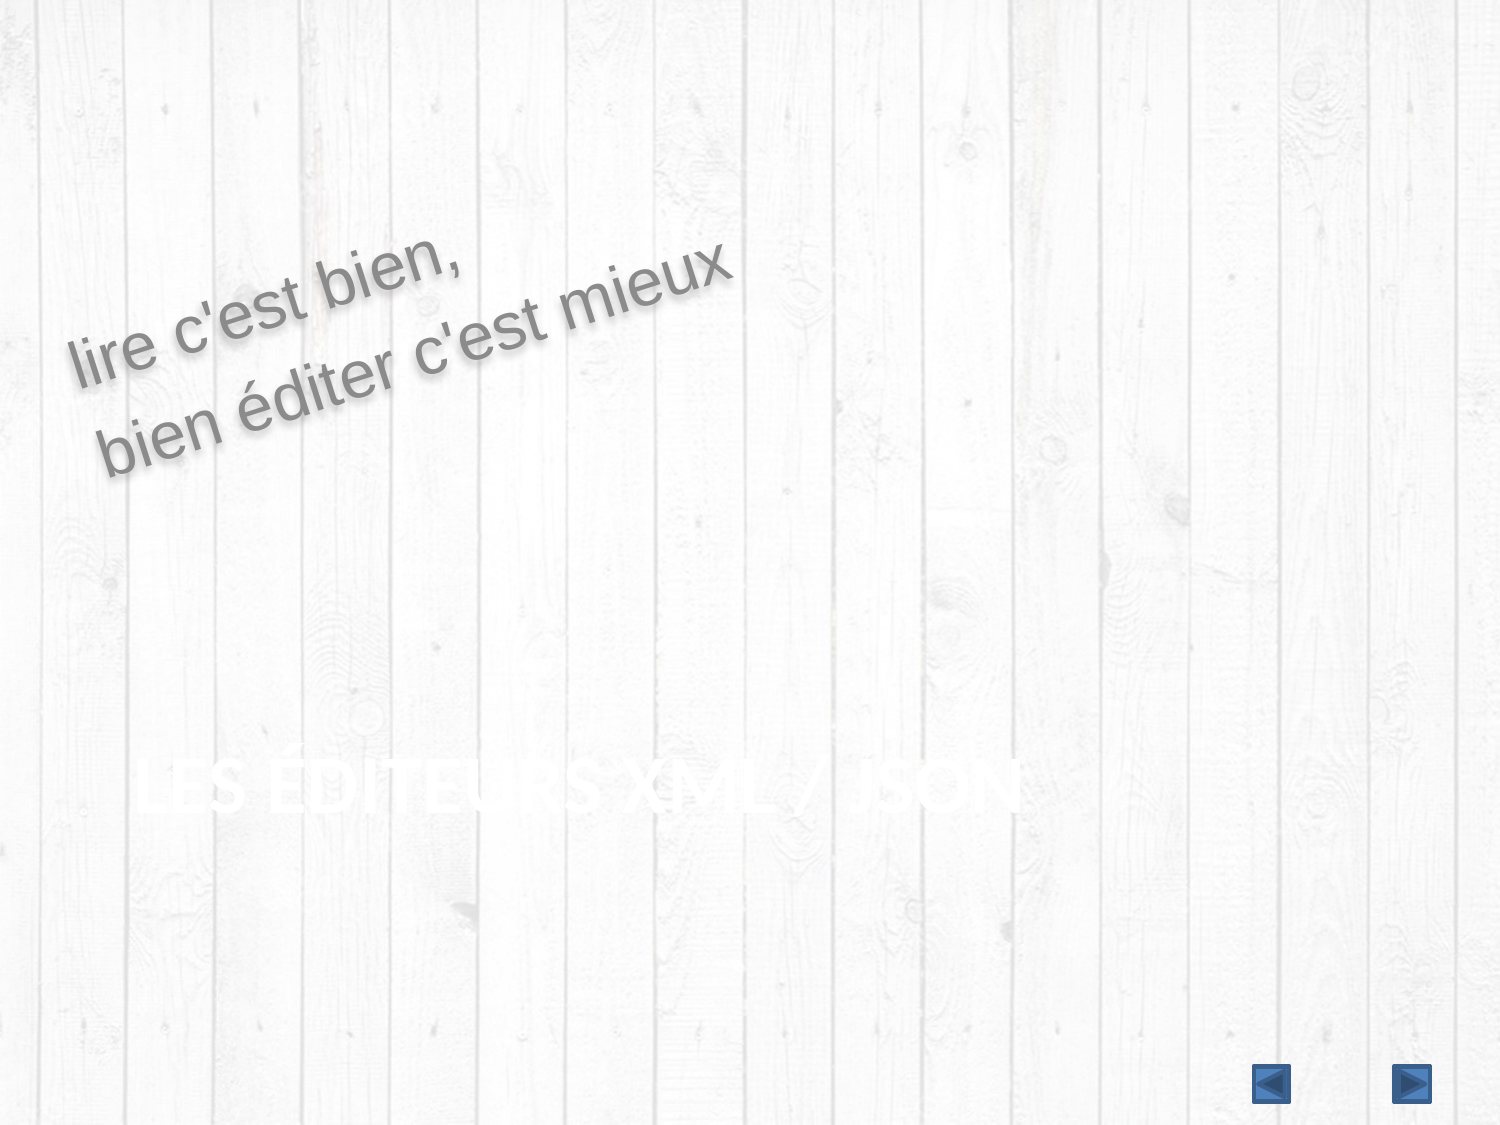

lire c'est bien,
bien éditer c'est mieux
# Les éditeurs XML / json